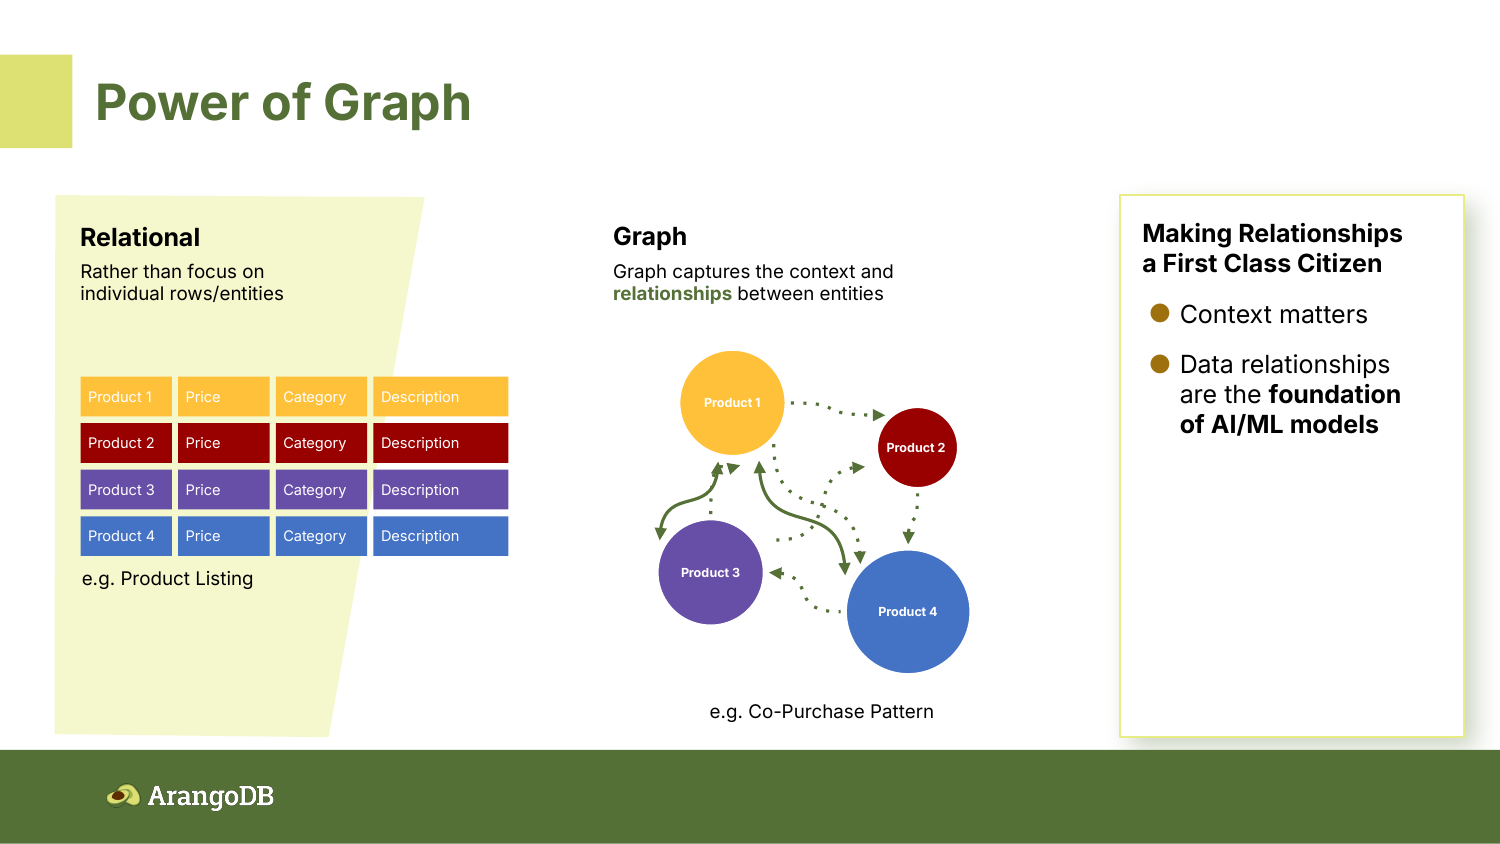

Power of Graph

Making Relationships
a First Class Citizen
Context matters
Data relationships
are the foundation
of AI/ML models

Graph
Relational
Rather than focus on
individual rows/entities
Graph captures the context and relationships between entities
Product 1
Product 1
Price
Category
Description
Product 2
Product 2
Price
Category
Description
Product 3
Price
Category
Description
Product 3
Product 4
Price
Category
Description
Product 4
e.g. Product Listing
e.g. Co-Purchase Pattern